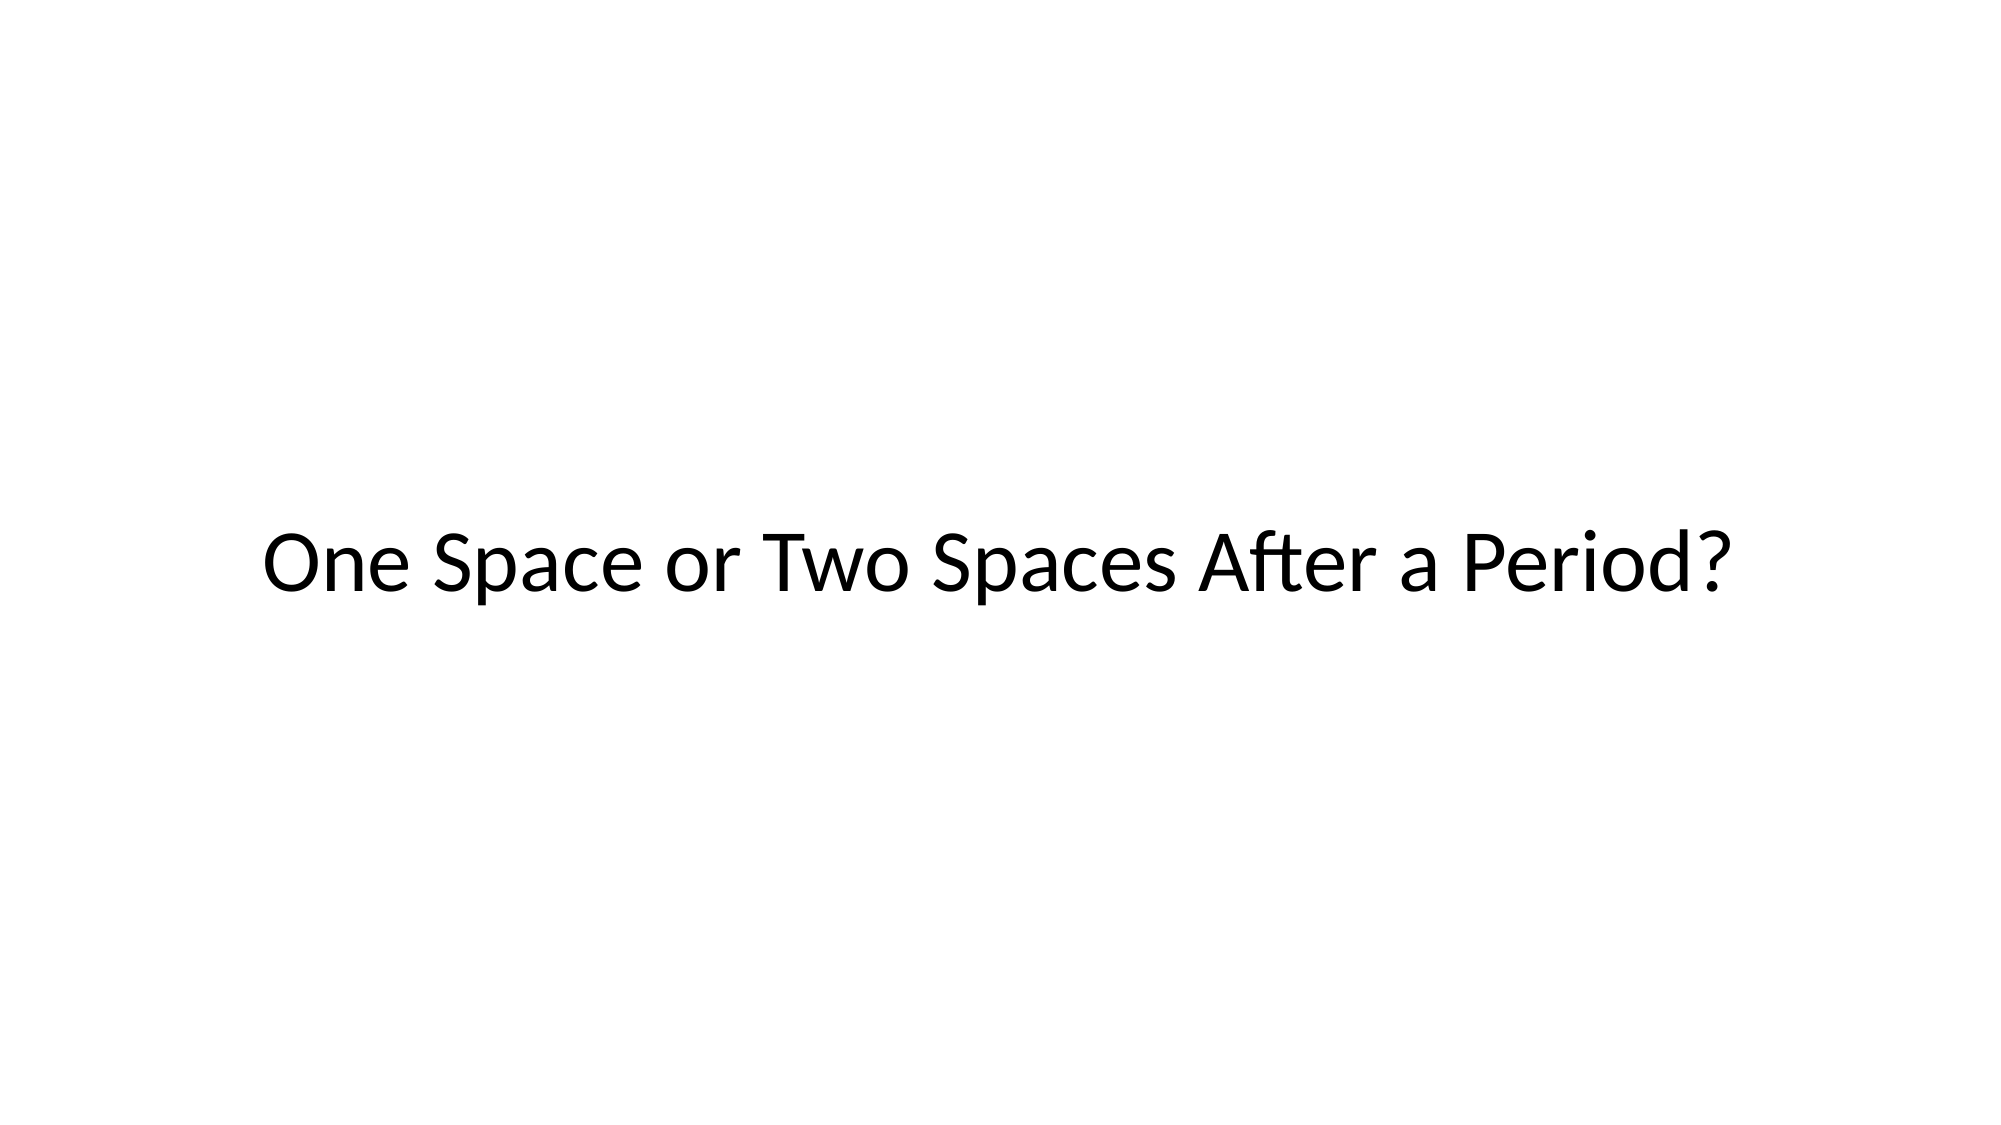

# One Space or Two Spaces After a Period?